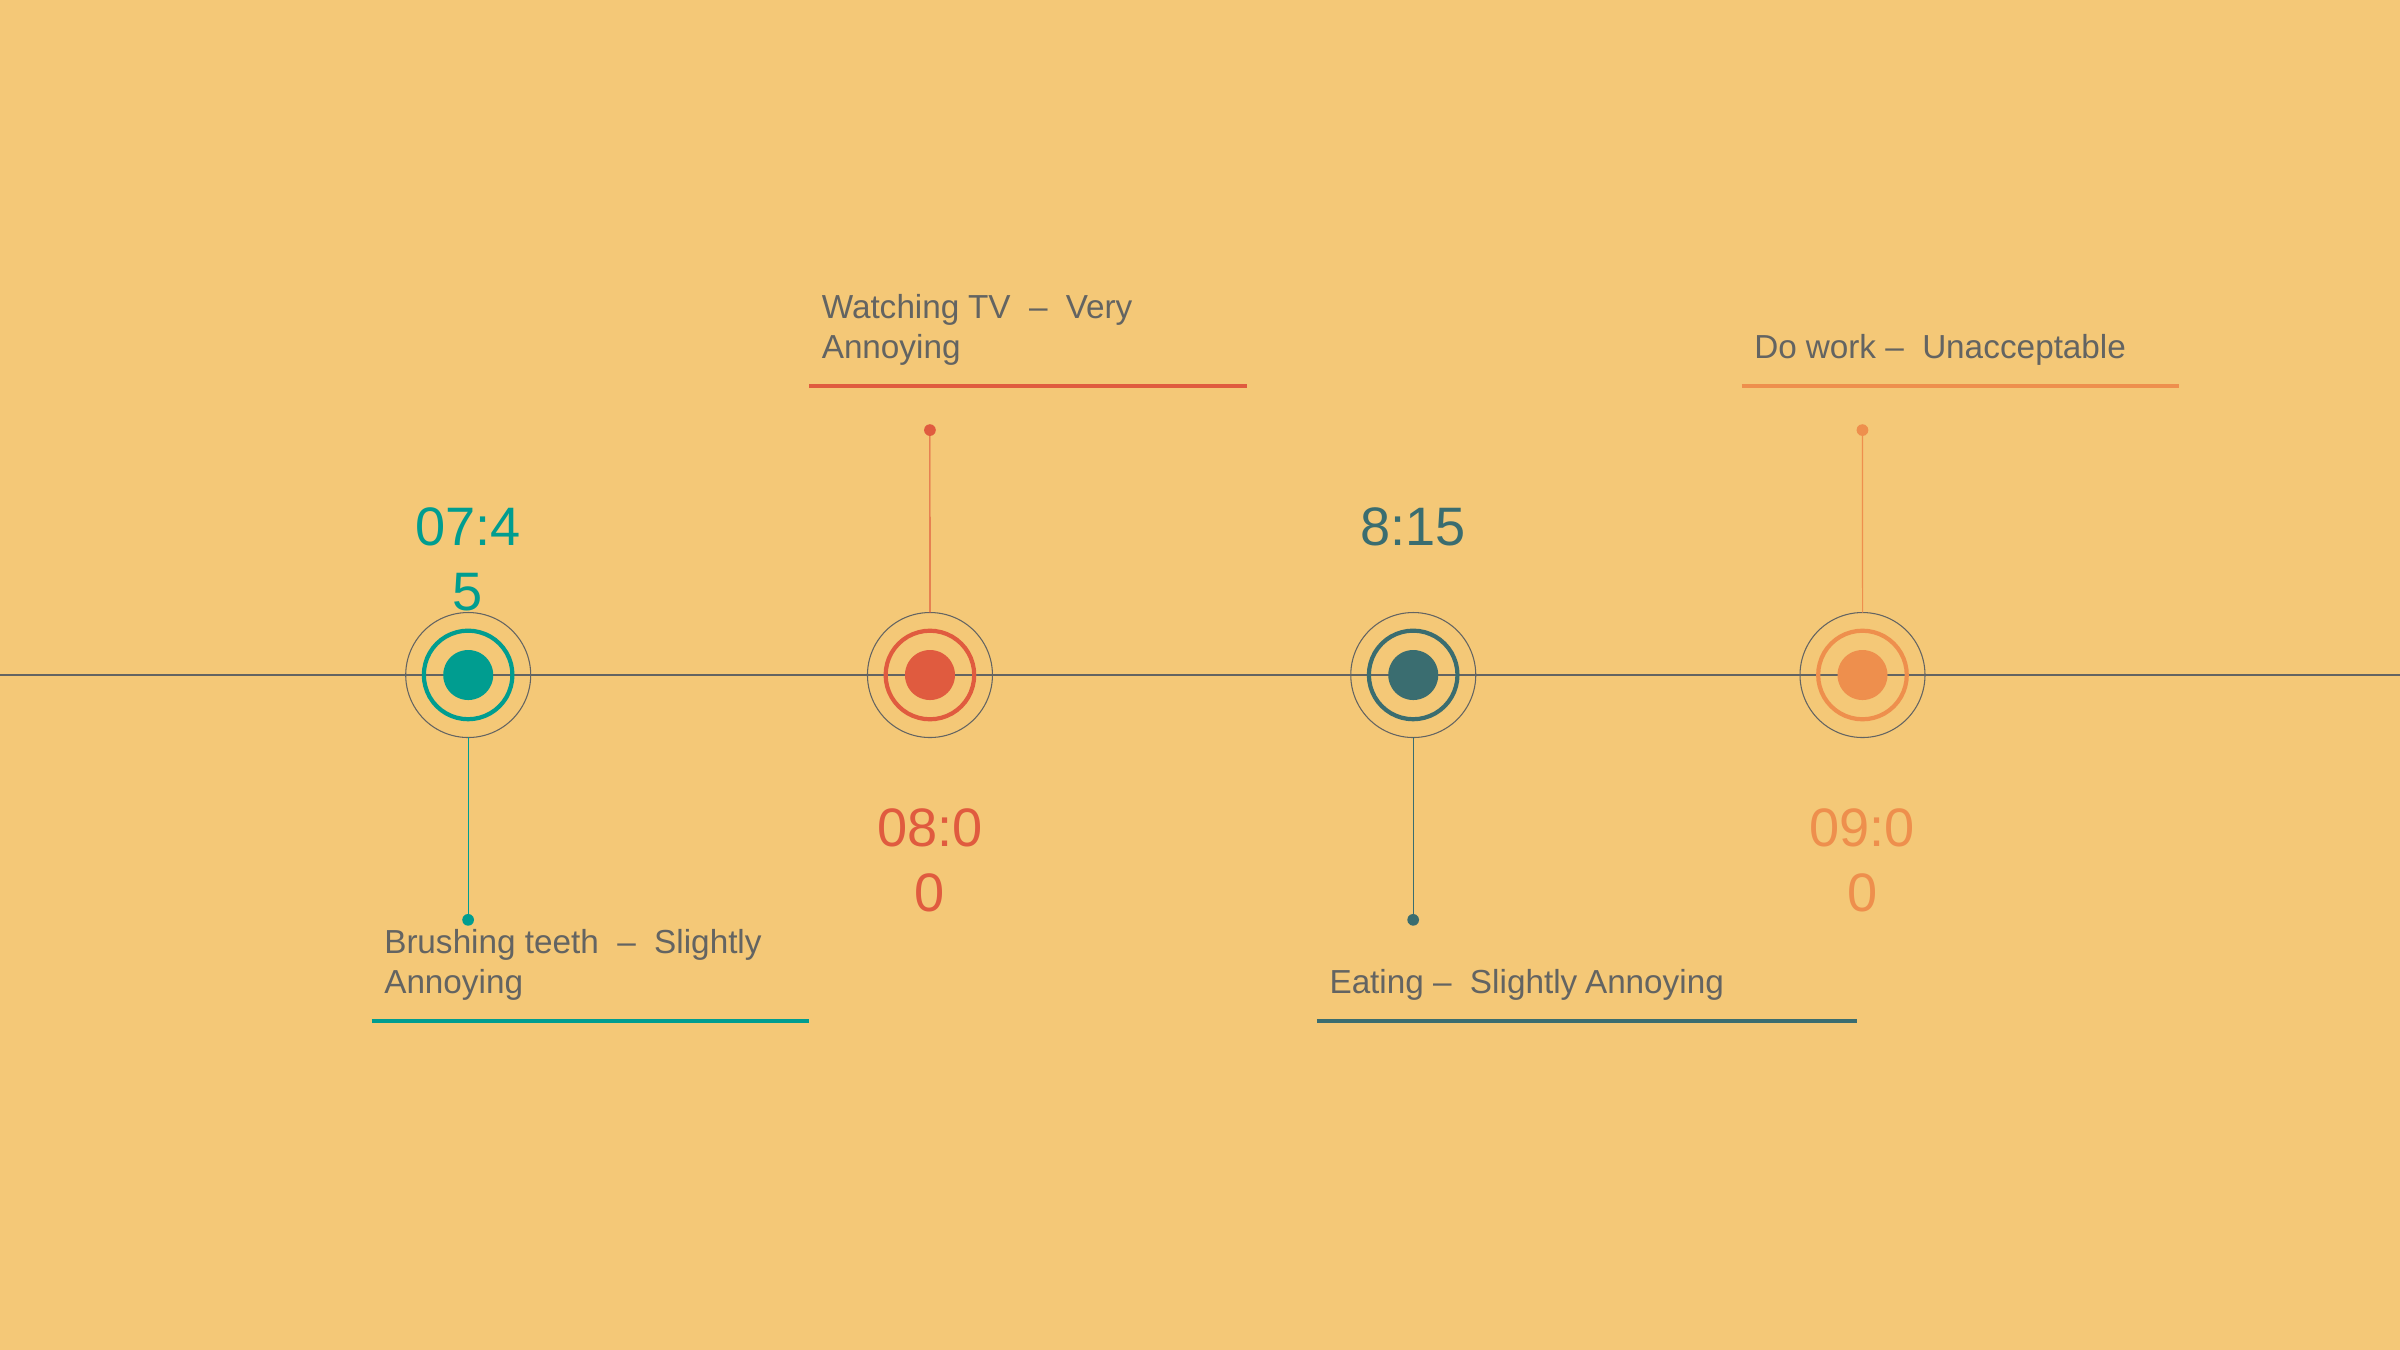

Watching TV  –  Very Annoying
Do work –  Unacceptable

07:45
8:15

08:00
09:00

Brushing teeth  –  Slightly Annoying
Eating –  Slightly Annoying